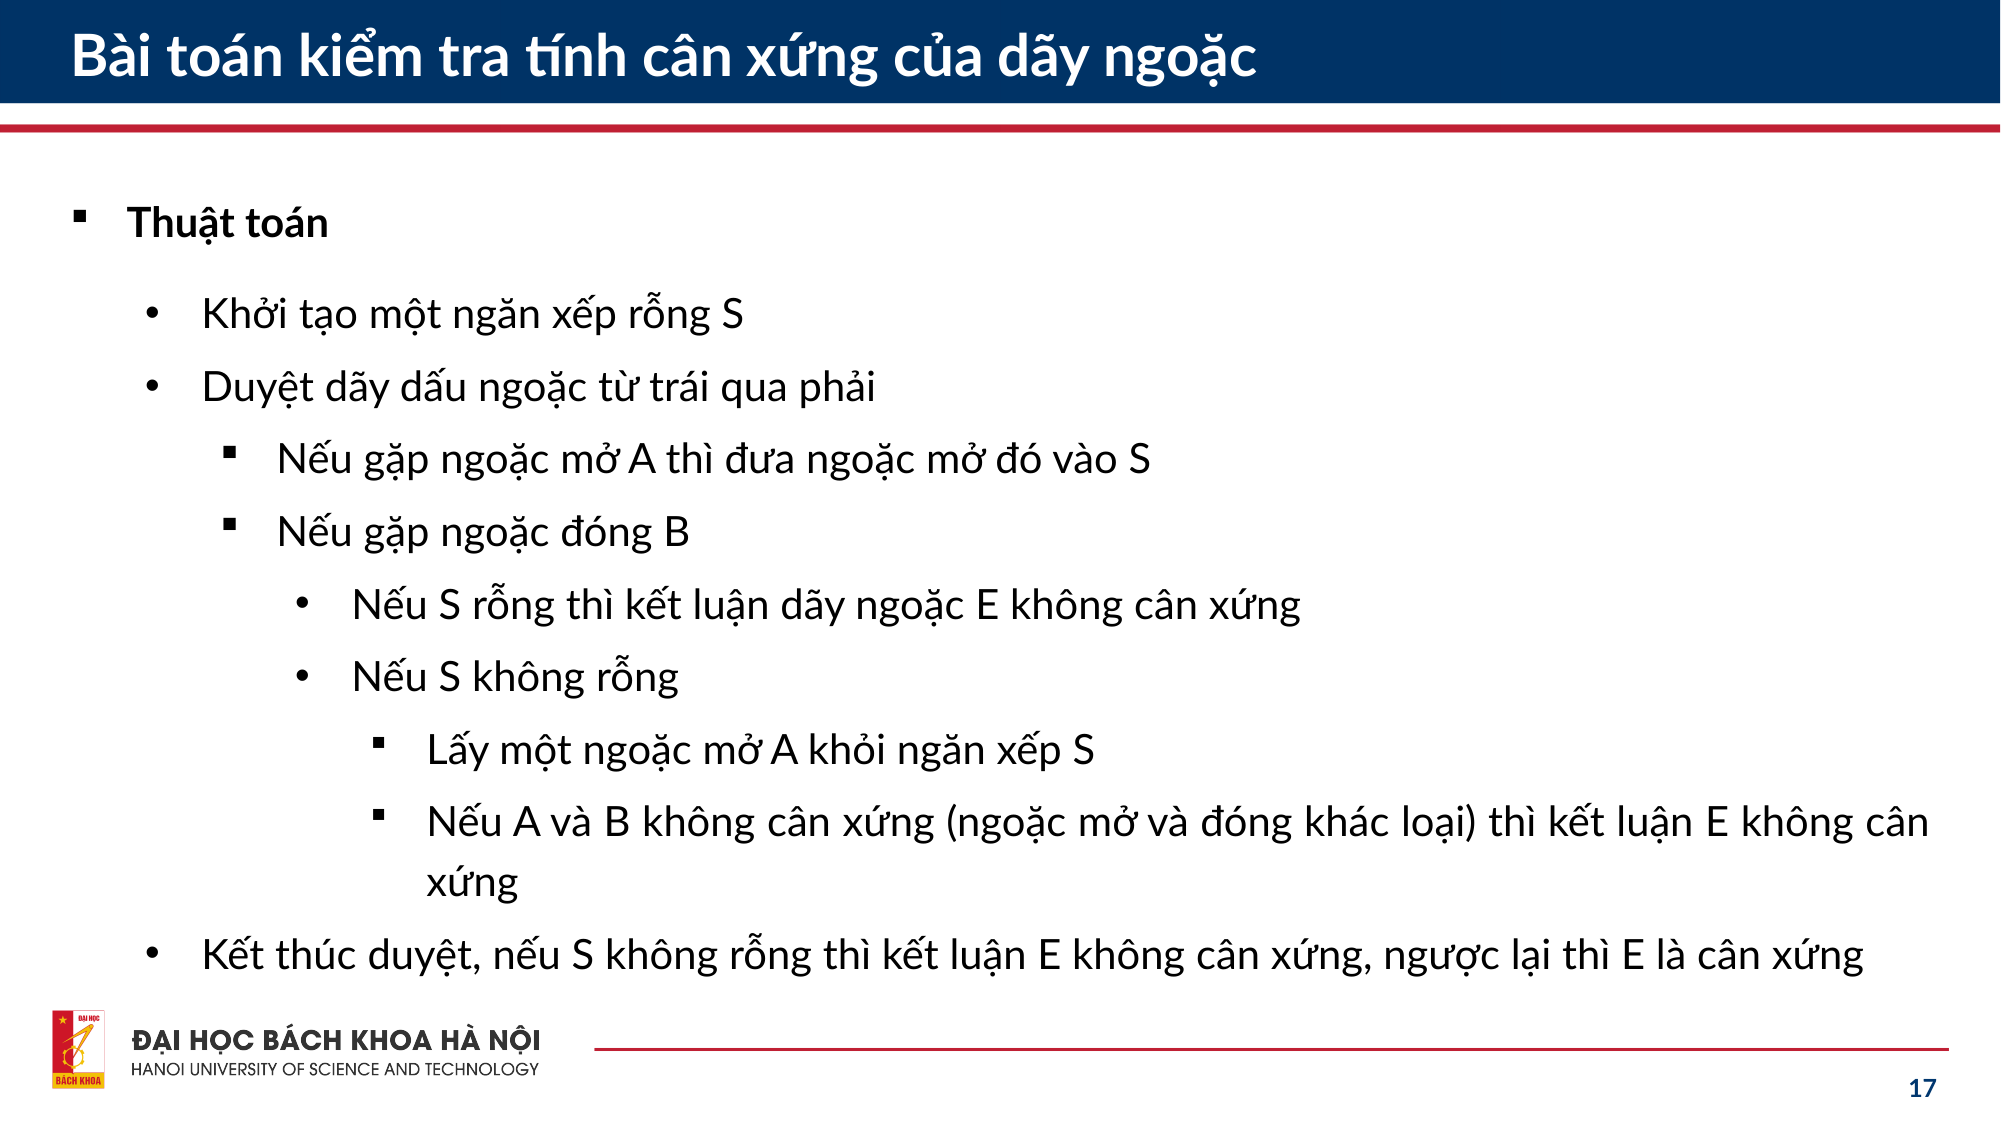

# Bài toán kiểm tra tính cân xứng của dãy ngoặc
Thuật toán
Khởi tạo một ngăn xếp rỗng S
Duyệt dãy dấu ngoặc từ trái qua phải
Nếu gặp ngoặc mở A thì đưa ngoặc mở đó vào S
Nếu gặp ngoặc đóng B
Nếu S rỗng thì kết luận dãy ngoặc E không cân xứng
Nếu S không rỗng
Lấy một ngoặc mở A khỏi ngăn xếp S
Nếu A và B không cân xứng (ngoặc mở và đóng khác loại) thì kết luận E không cân xứng
Kết thúc duyệt, nếu S không rỗng thì kết luận E không cân xứng, ngược lại thì E là cân xứng

17